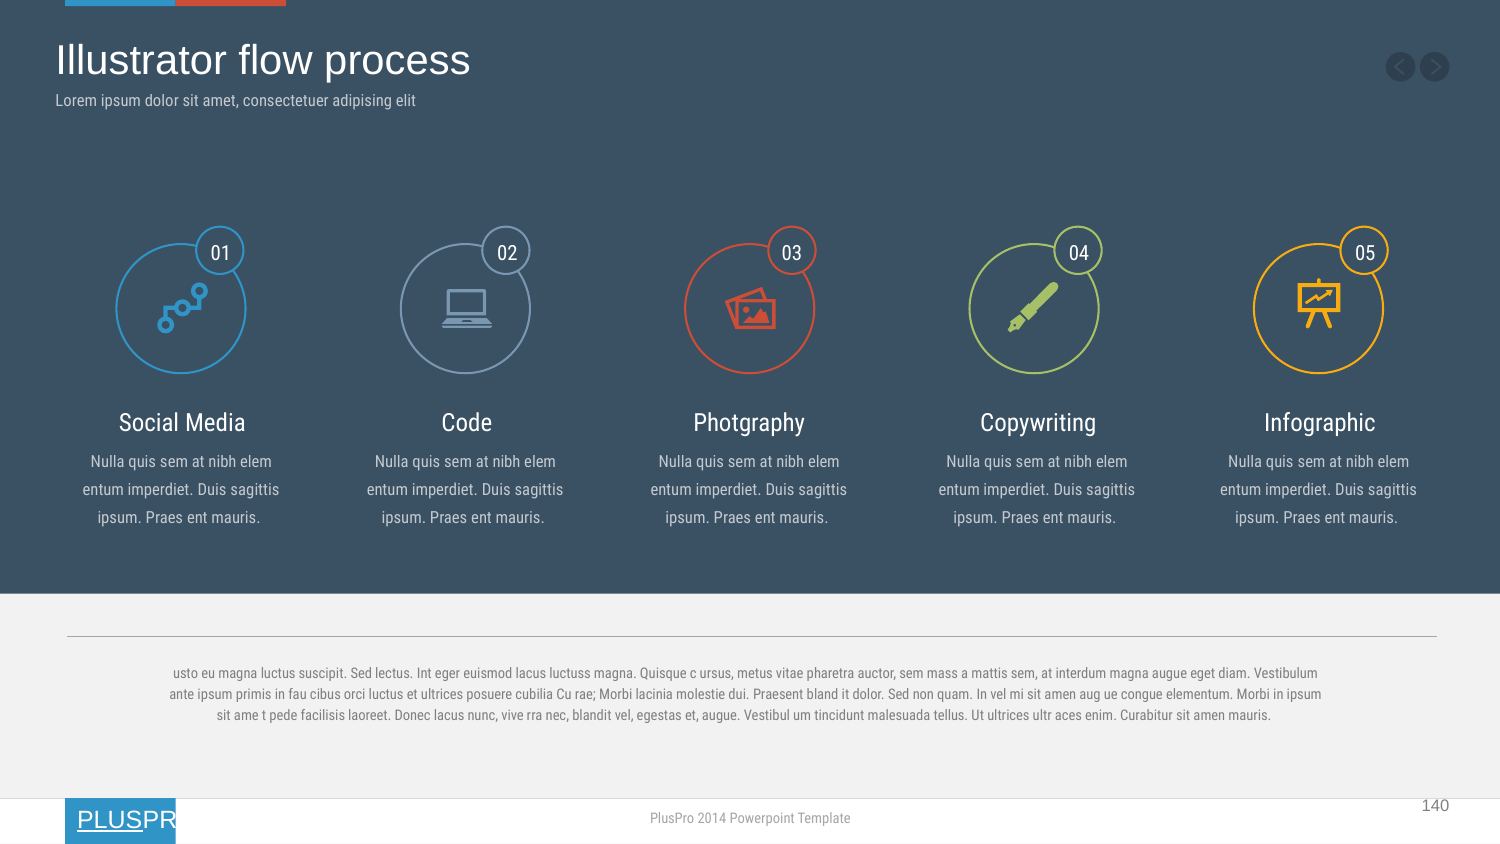

# Illustrator flow process
Lorem ipsum dolor sit amet, consectetuer adipising elit
01

Social Media
Nulla quis sem at nibh elem entum imperdiet. Duis sagittis ipsum. Praes ent mauris.
02

Code
Nulla quis sem at nibh elem entum imperdiet. Duis sagittis ipsum. Praes ent mauris.
03

Photgraphy
Nulla quis sem at nibh elem entum imperdiet. Duis sagittis ipsum. Praes ent mauris.
04

Copywriting
Nulla quis sem at nibh elem entum imperdiet. Duis sagittis ipsum. Praes ent mauris.
05

Infographic
Nulla quis sem at nibh elem entum imperdiet. Duis sagittis ipsum. Praes ent mauris.

usto eu magna luctus suscipit. Sed lectus. Int eger euismod lacus luctuss magna. Quisque c ursus, metus vitae pharetra auctor, sem mass a mattis sem, at interdum magna augue eget diam. Vestibulum ante ipsum primis in fau cibus orci luctus et ultrices posuere cubilia Cu rae; Morbi lacinia molestie dui. Praesent bland it dolor. Sed non quam. In vel mi sit amen aug ue congue elementum. Morbi in ipsum sit ame t pede facilisis laoreet. Donec lacus nunc, vive rra nec, blandit vel, egestas et, augue. Vestibul um tincidunt malesuada tellus. Ut ultrices ultr aces enim. Curabitur sit amen mauris.
140